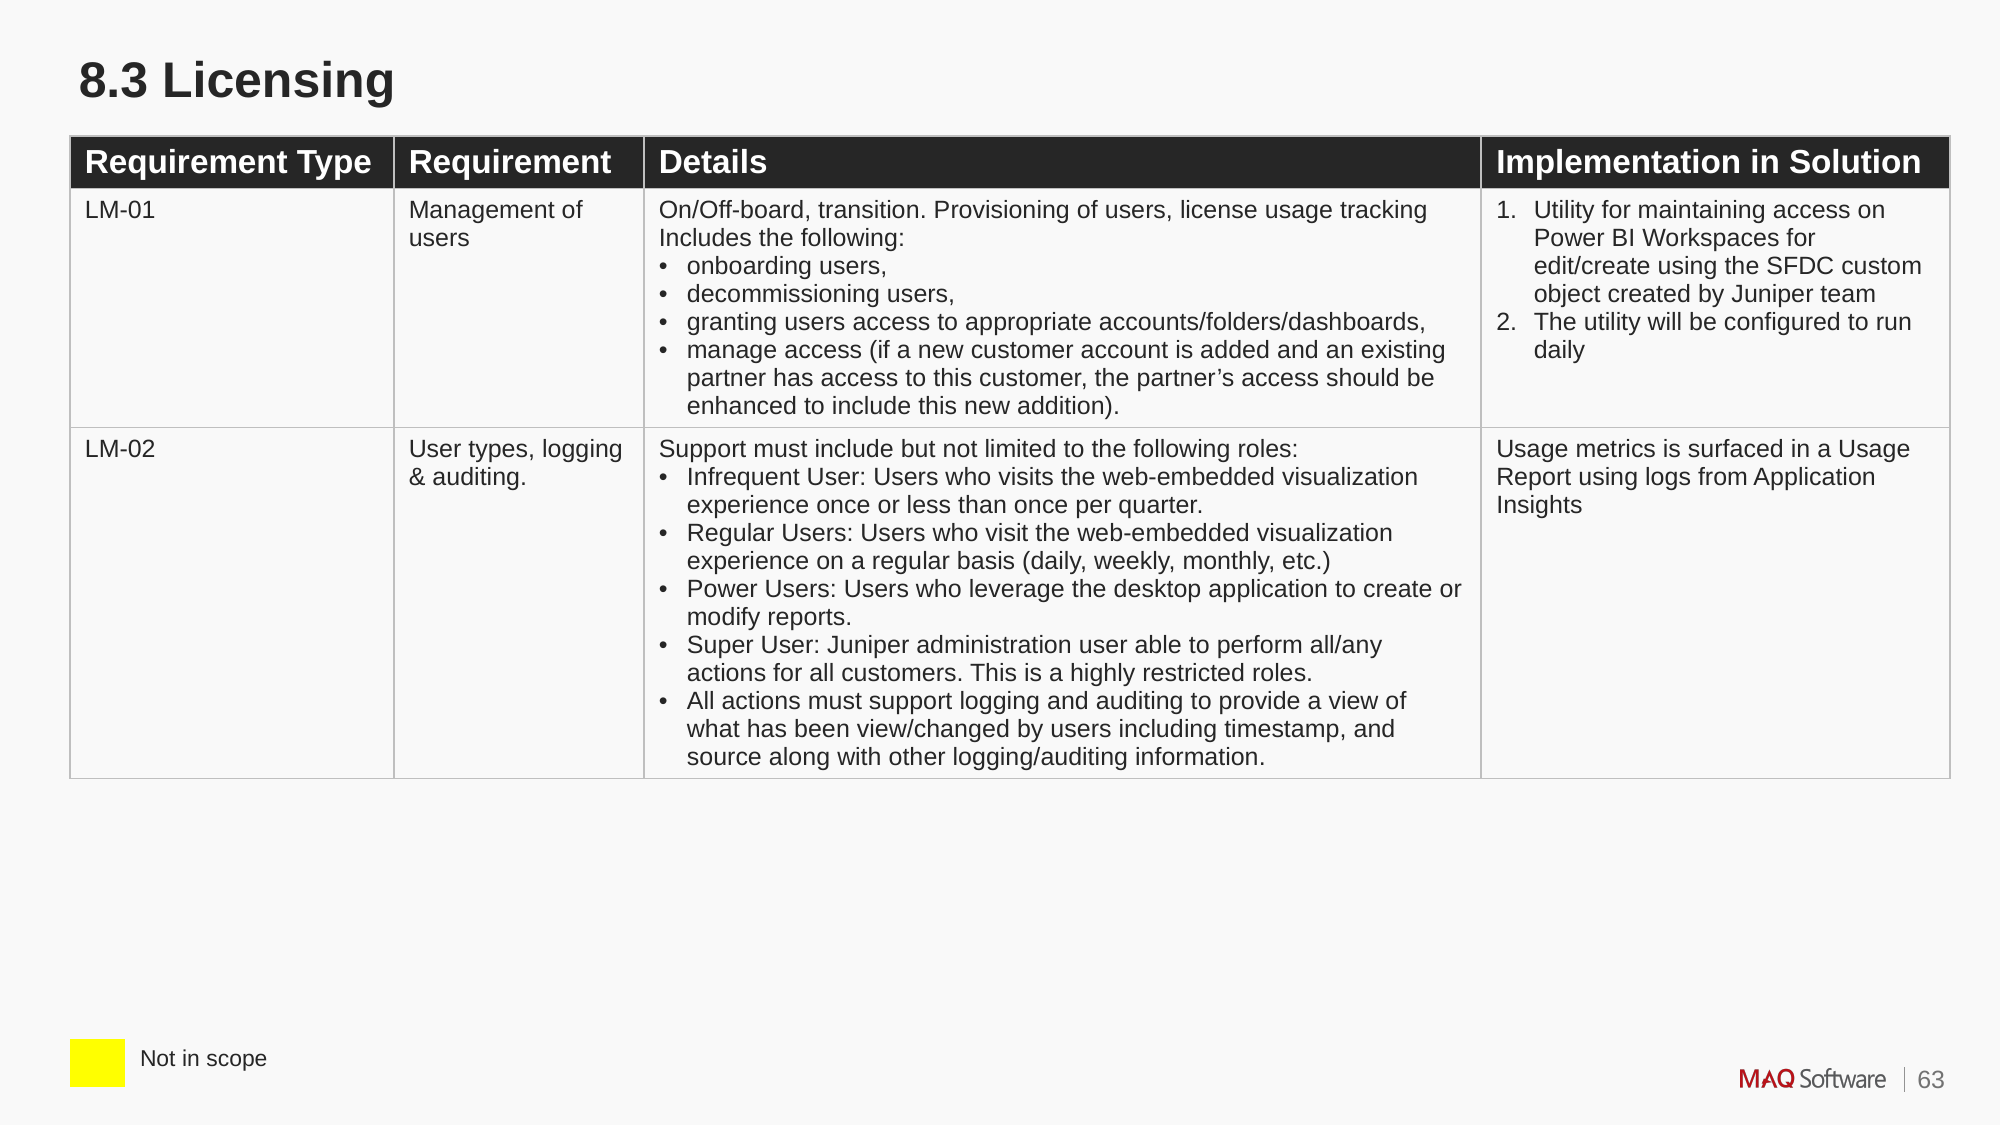

8.3 Licensing
| Requirement Type | Requirement | Details | Implementation in Solution |
| --- | --- | --- | --- |
| LM-01 | Management of users | On/Off-board, transition. Provisioning of users, license usage tracking Includes the following: onboarding users, decommissioning users, granting users access to appropriate accounts/folders/dashboards, manage access (if a new customer account is added and an existing partner has access to this customer, the partner’s access should be enhanced to include this new addition). | Utility for maintaining access on Power BI Workspaces for edit/create using the SFDC custom object created by Juniper team The utility will be configured to run daily |
| LM-02 | User types, logging & auditing. | Support must include but not limited to the following roles: Infrequent User: Users who visits the web-embedded visualization experience once or less than once per quarter. Regular Users: Users who visit the web-embedded visualization experience on a regular basis (daily, weekly, monthly, etc.) Power Users: Users who leverage the desktop application to create or modify reports. Super User: Juniper administration user able to perform all/any actions for all customers. This is a highly restricted roles. All actions must support logging and auditing to provide a view of what has been view/changed by users including timestamp, and source along with other logging/auditing information. | Usage metrics is surfaced in a Usage Report using logs from Application Insights |
|  | Not in scope |
| --- | --- |
63